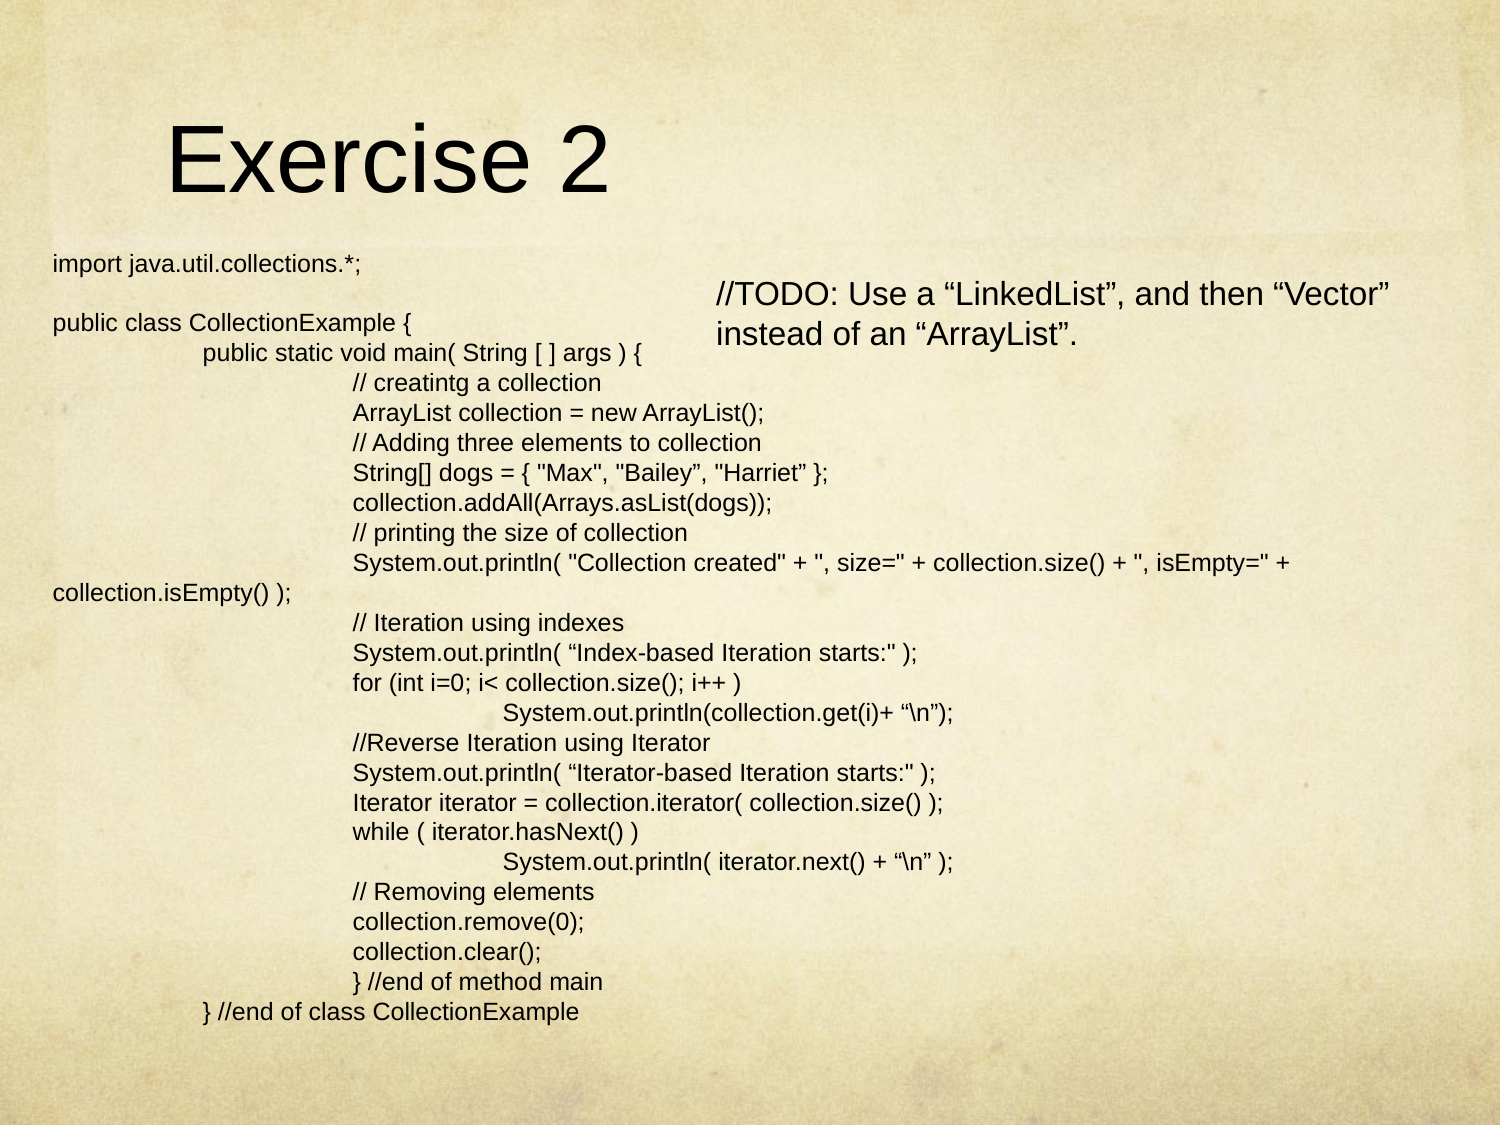

# Exercise 2
import java.util.collections.*;

public class CollectionExample {
	public static void main( String [ ] args ) {
		// creatintg a collection
		ArrayList collection = new ArrayList();
		// Adding three elements to collection
		String[] dogs = { "Max", "Bailey”, "Harriet” };
		collection.addAll(Arrays.asList(dogs));
		// printing the size of collection
		System.out.println( "Collection created" + ", size=" + collection.size() + ", isEmpty=" + collection.isEmpty() );
		// Iteration using indexes
		System.out.println( “Index-based Iteration starts:" );
		for (int i=0; i< collection.size(); i++ )
			System.out.println(collection.get(i)+ “\n”);
 		//Reverse Iteration using Iterator
		System.out.println( “Iterator-based Iteration starts:" );
		Iterator iterator = collection.iterator( collection.size() );
		while ( iterator.hasNext() )
			System.out.println( iterator.next() + “\n” );
		// Removing elements
		collection.remove(0);
		collection.clear();
		} //end of method main
	} //end of class CollectionExample
//TODO: Use a “LinkedList”, and then “Vector”
instead of an “ArrayList”.